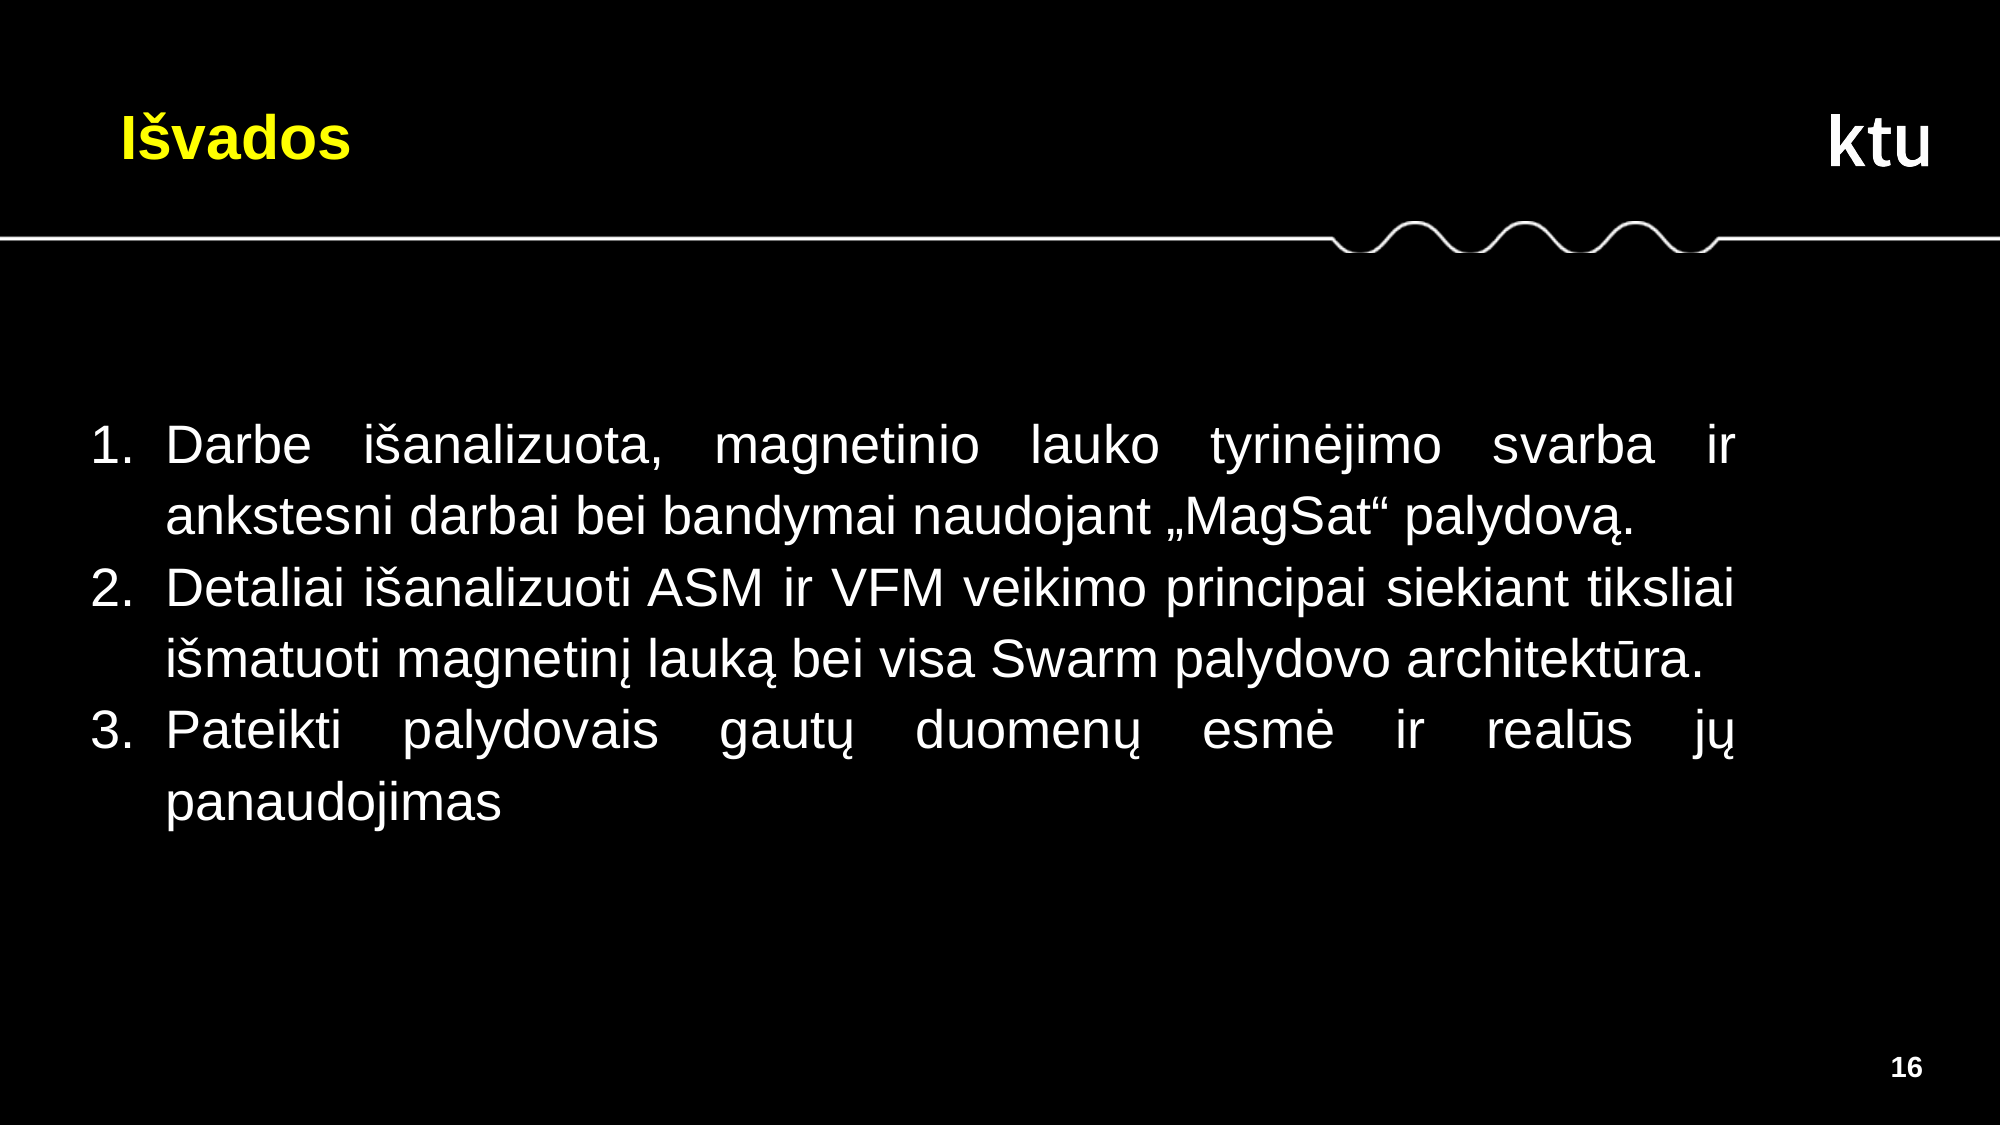

Išvados
Darbe išanalizuota, magnetinio lauko tyrinėjimo svarba ir ankstesni darbai bei bandymai naudojant „MagSat“ palydovą.
Detaliai išanalizuoti ASM ir VFM veikimo principai siekiant tiksliai išmatuoti magnetinį lauką bei visa Swarm palydovo architektūra.
Pateikti palydovais gautų duomenų esmė ir realūs jų panaudojimas